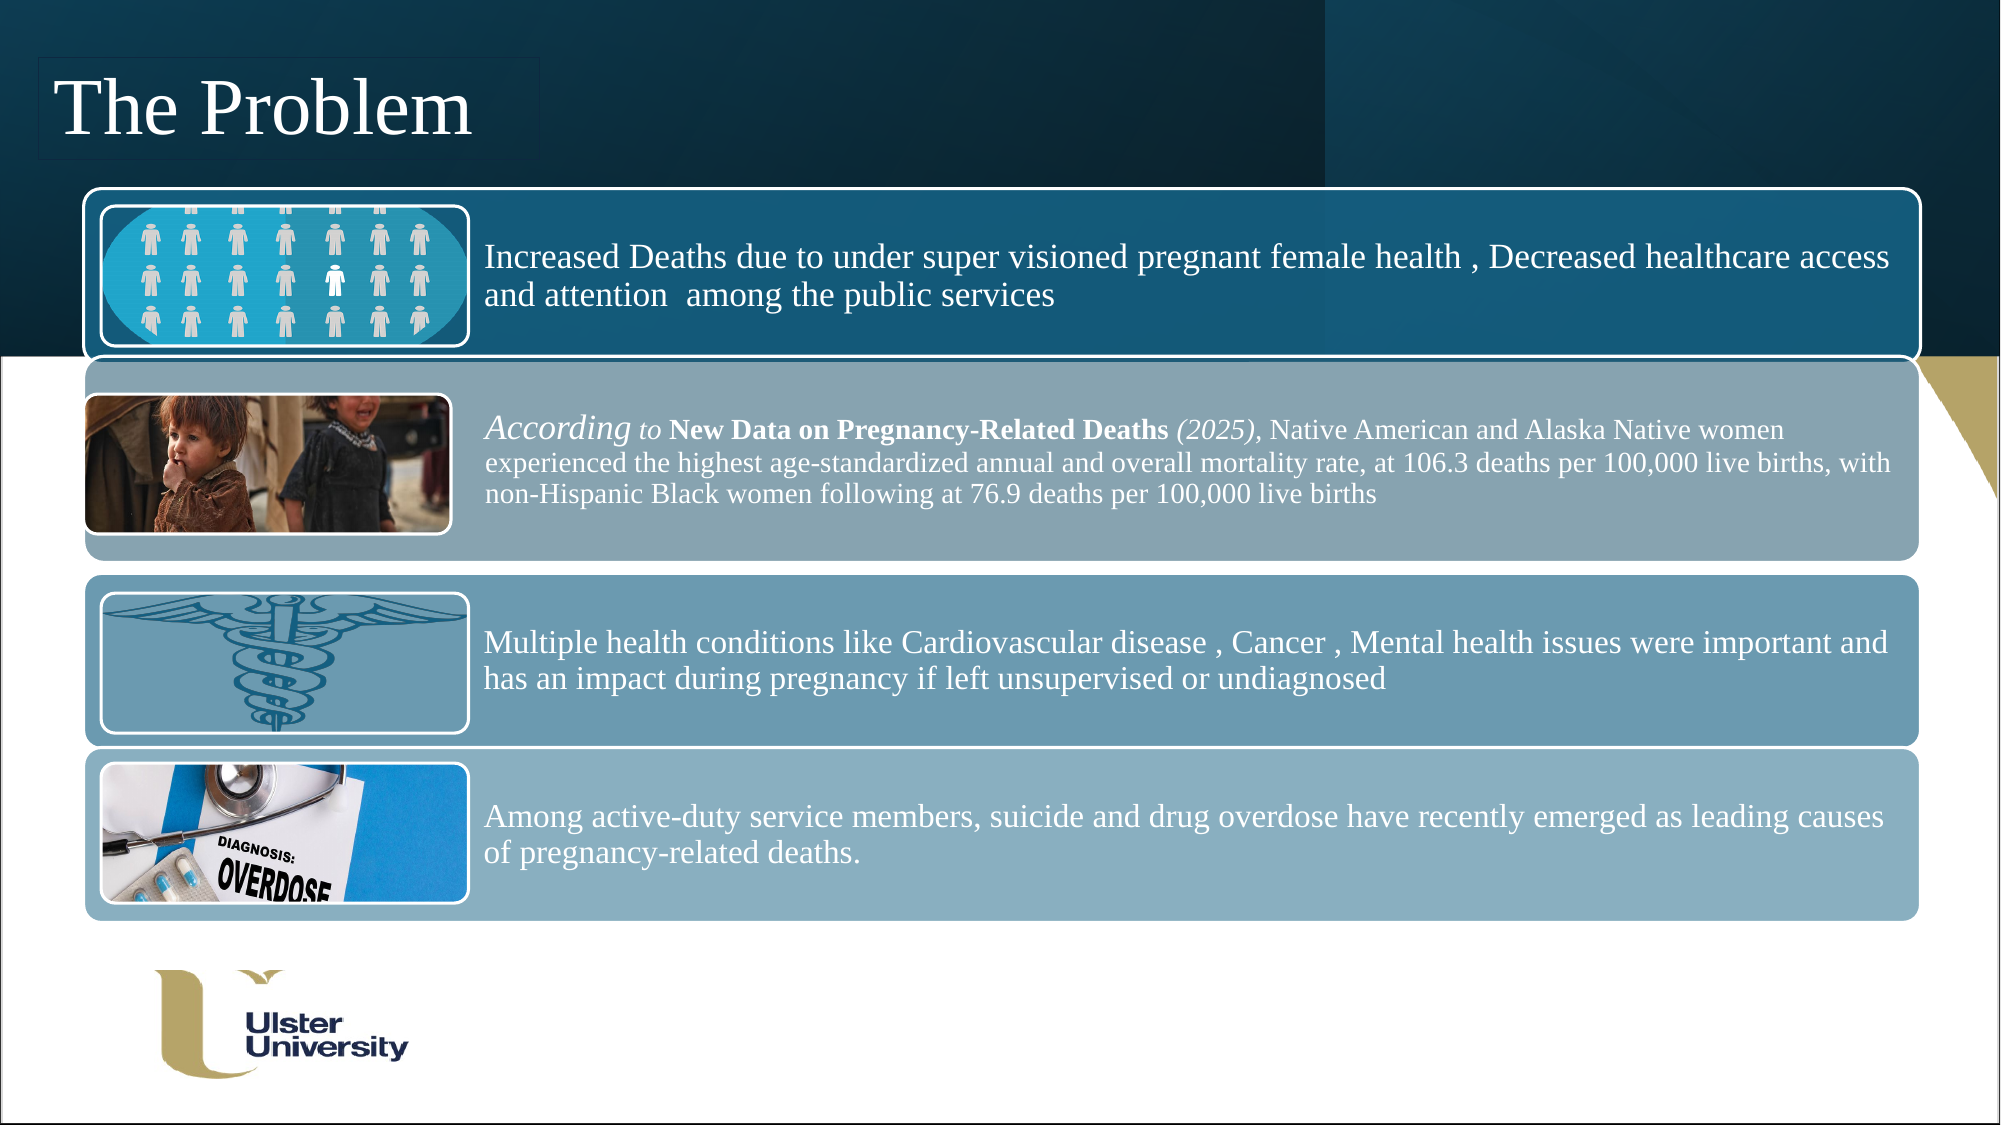

# The Problem
Increased Deaths due to under super visioned pregnant female health , Decreased healthcare access and attention  among the public services
According to New Data on Pregnancy-Related Deaths (2025), Native American and Alaska Native women experienced the highest age-standardized annual and overall mortality rate, at 106.3 deaths per 100,000 live births, with non-Hispanic Black women following at 76.9 deaths per 100,000 live births
Multiple health conditions like Cardiovascular disease , Cancer , Mental health issues were important and has an impact during pregnancy if left unsupervised or undiagnosed
Among active-duty service members, suicide and drug overdose have recently emerged as leading causes of pregnancy-related deaths.